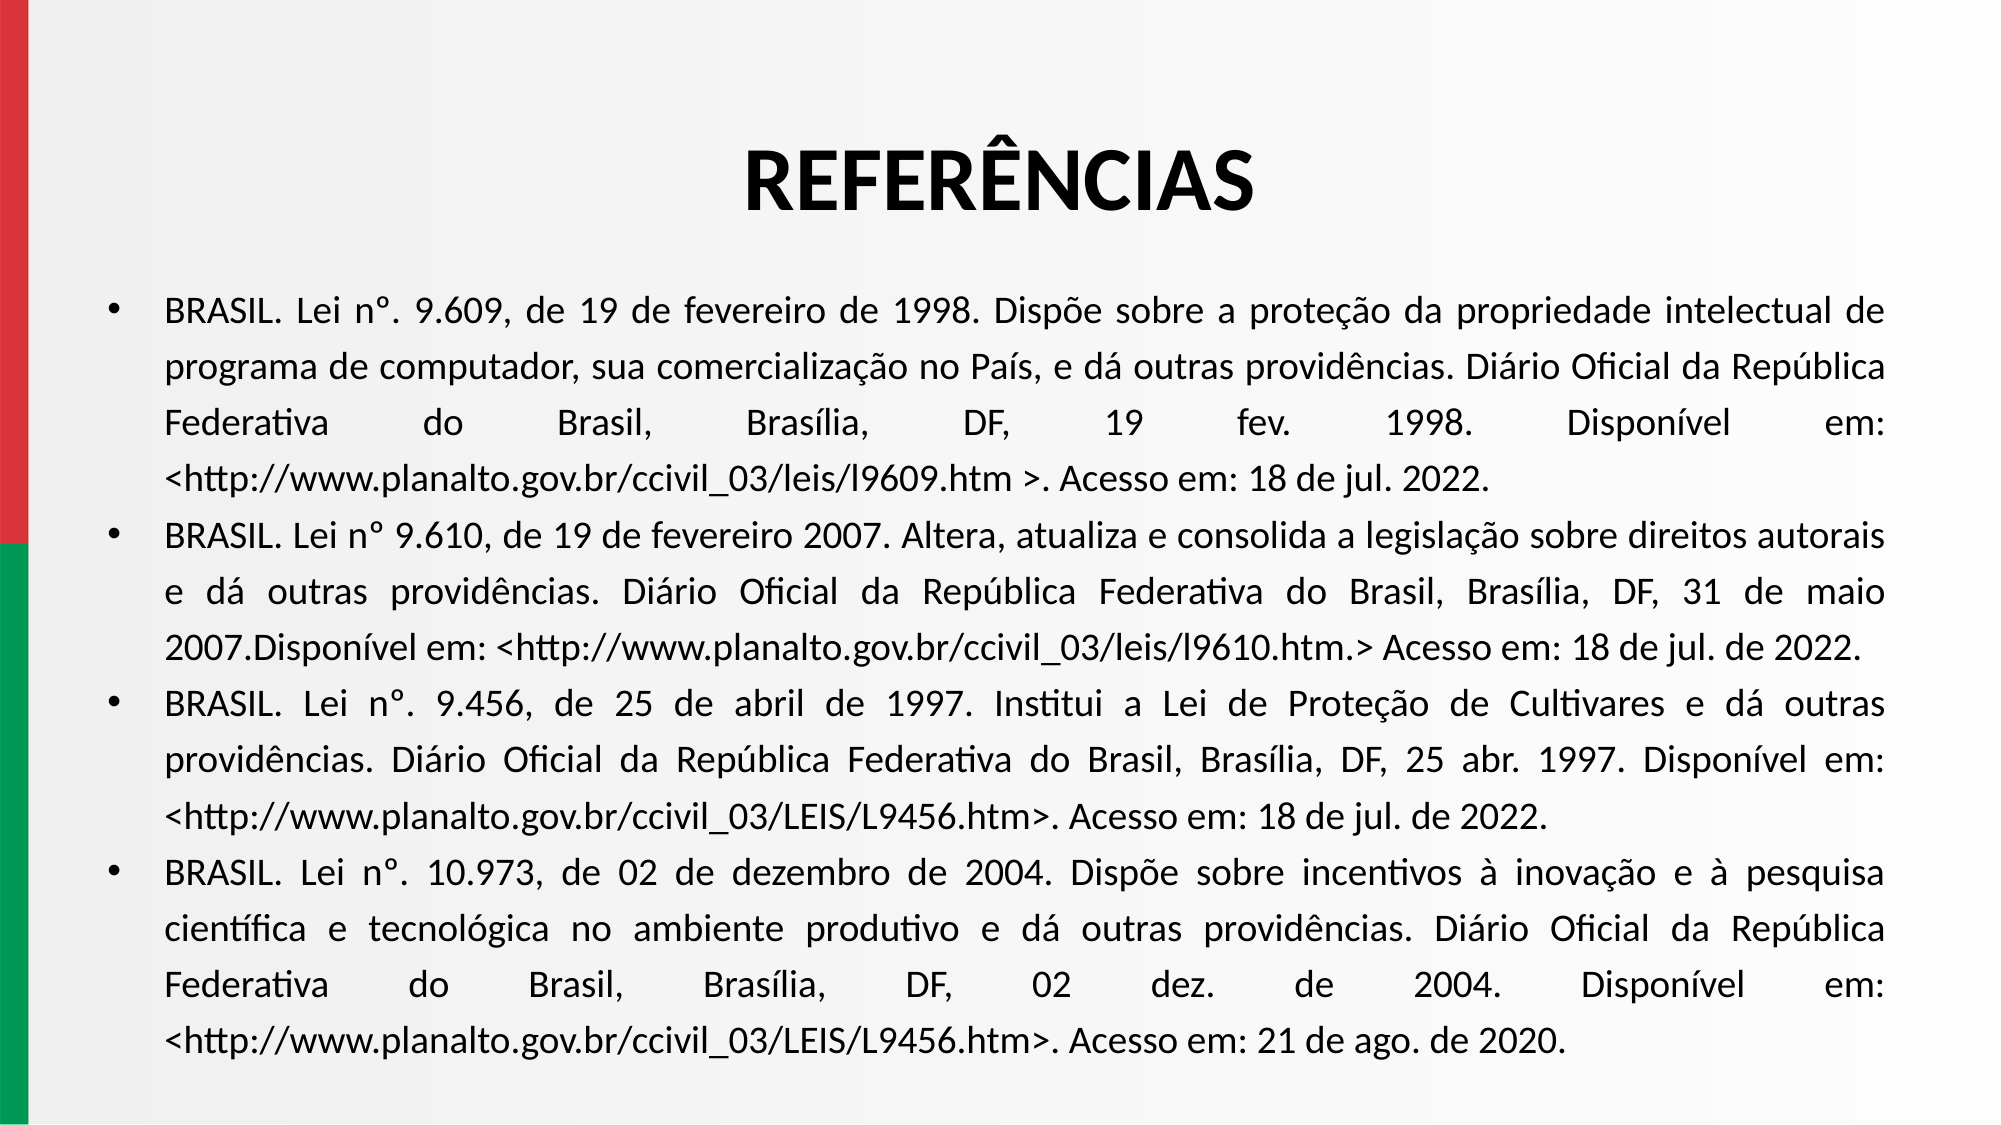

# REFERÊNCIAS
BRASIL. Lei nº. 9.609, de 19 de fevereiro de 1998. Dispõe sobre a proteção da propriedade intelectual de programa de computador, sua comercialização no País, e dá outras providências. Diário Oficial da República Federativa do Brasil, Brasília, DF, 19 fev. 1998. Disponível em: <http://www.planalto.gov.br/ccivil_03/leis/l9609.htm >. Acesso em: 18 de jul. 2022.
BRASIL. Lei nº 9.610, de 19 de fevereiro 2007. Altera, atualiza e consolida a legislação sobre direitos autorais e dá outras providências. Diário Oficial da República Federativa do Brasil, Brasília, DF, 31 de maio 2007.Disponível em: <http://www.planalto.gov.br/ccivil_03/leis/l9610.htm.> Acesso em: 18 de jul. de 2022.
BRASIL. Lei nº. 9.456, de 25 de abril de 1997. Institui a Lei de Proteção de Cultivares e dá outras providências. Diário Oficial da República Federativa do Brasil, Brasília, DF, 25 abr. 1997. Disponível em: <http://www.planalto.gov.br/ccivil_03/LEIS/L9456.htm>. Acesso em: 18 de jul. de 2022.
BRASIL. Lei nº. 10.973, de 02 de dezembro de 2004. Dispõe sobre incentivos à inovação e à pesquisa científica e tecnológica no ambiente produtivo e dá outras providências. Diário Oficial da República Federativa do Brasil, Brasília, DF, 02 dez. de 2004. Disponível em: <http://www.planalto.gov.br/ccivil_03/LEIS/L9456.htm>. Acesso em: 21 de ago. de 2020.